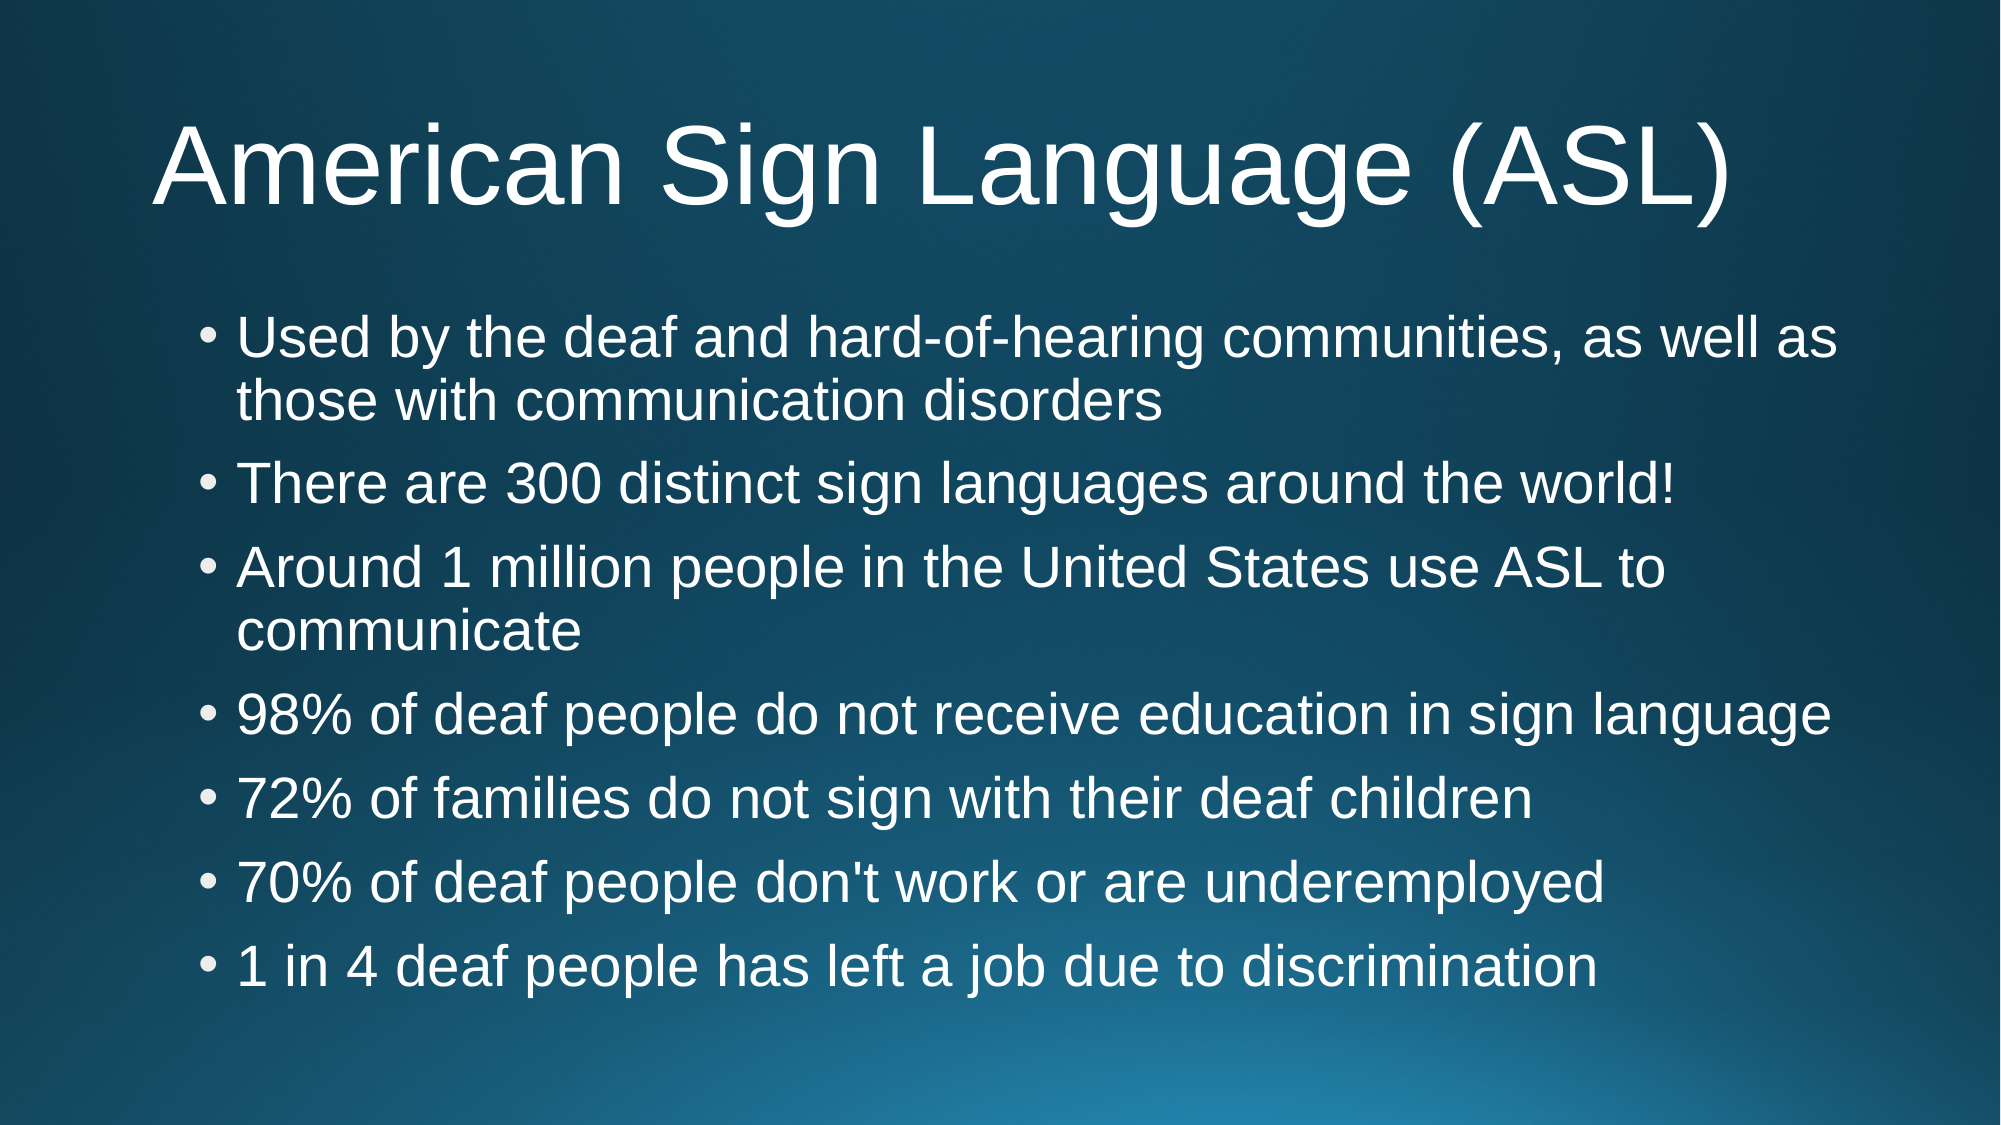

# American Sign Language (ASL)
Used by the deaf and hard-of-hearing communities, as well as those with communication disorders
There are 300 distinct sign languages around the world!
Around 1 million people in the United States use ASL to communicate
98% of deaf people do not receive education in sign language
72% of families do not sign with their deaf children
70% of deaf people don't work or are underemployed
1 in 4 deaf people has left a job due to discrimination